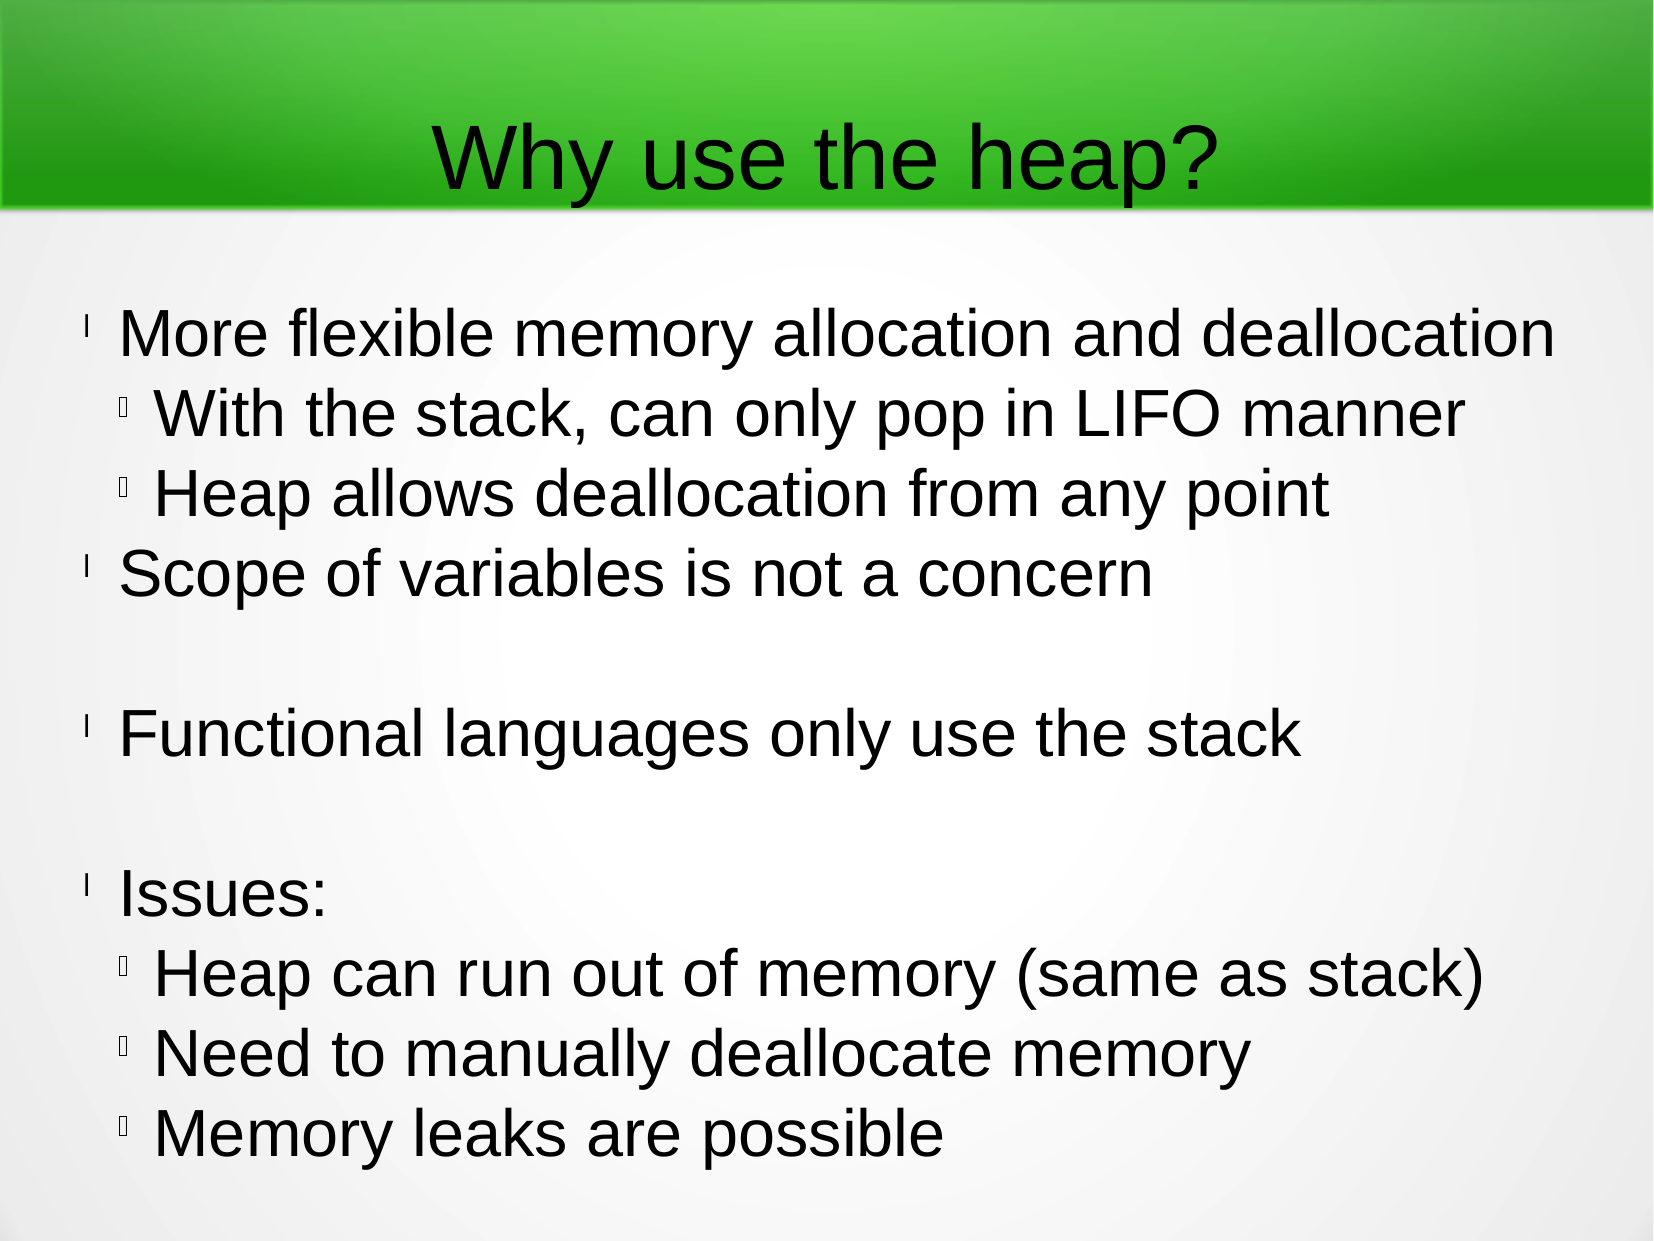

Why use the heap?

More flexible memory allocation and deallocation
With the stack, can only pop in LIFO manner
Heap allows deallocation from any point
Scope of variables is not a concern

Functional languages only use the stack

Issues:
Heap can run out of memory (same as stack)
Need to manually deallocate memory
Memory leaks are possible